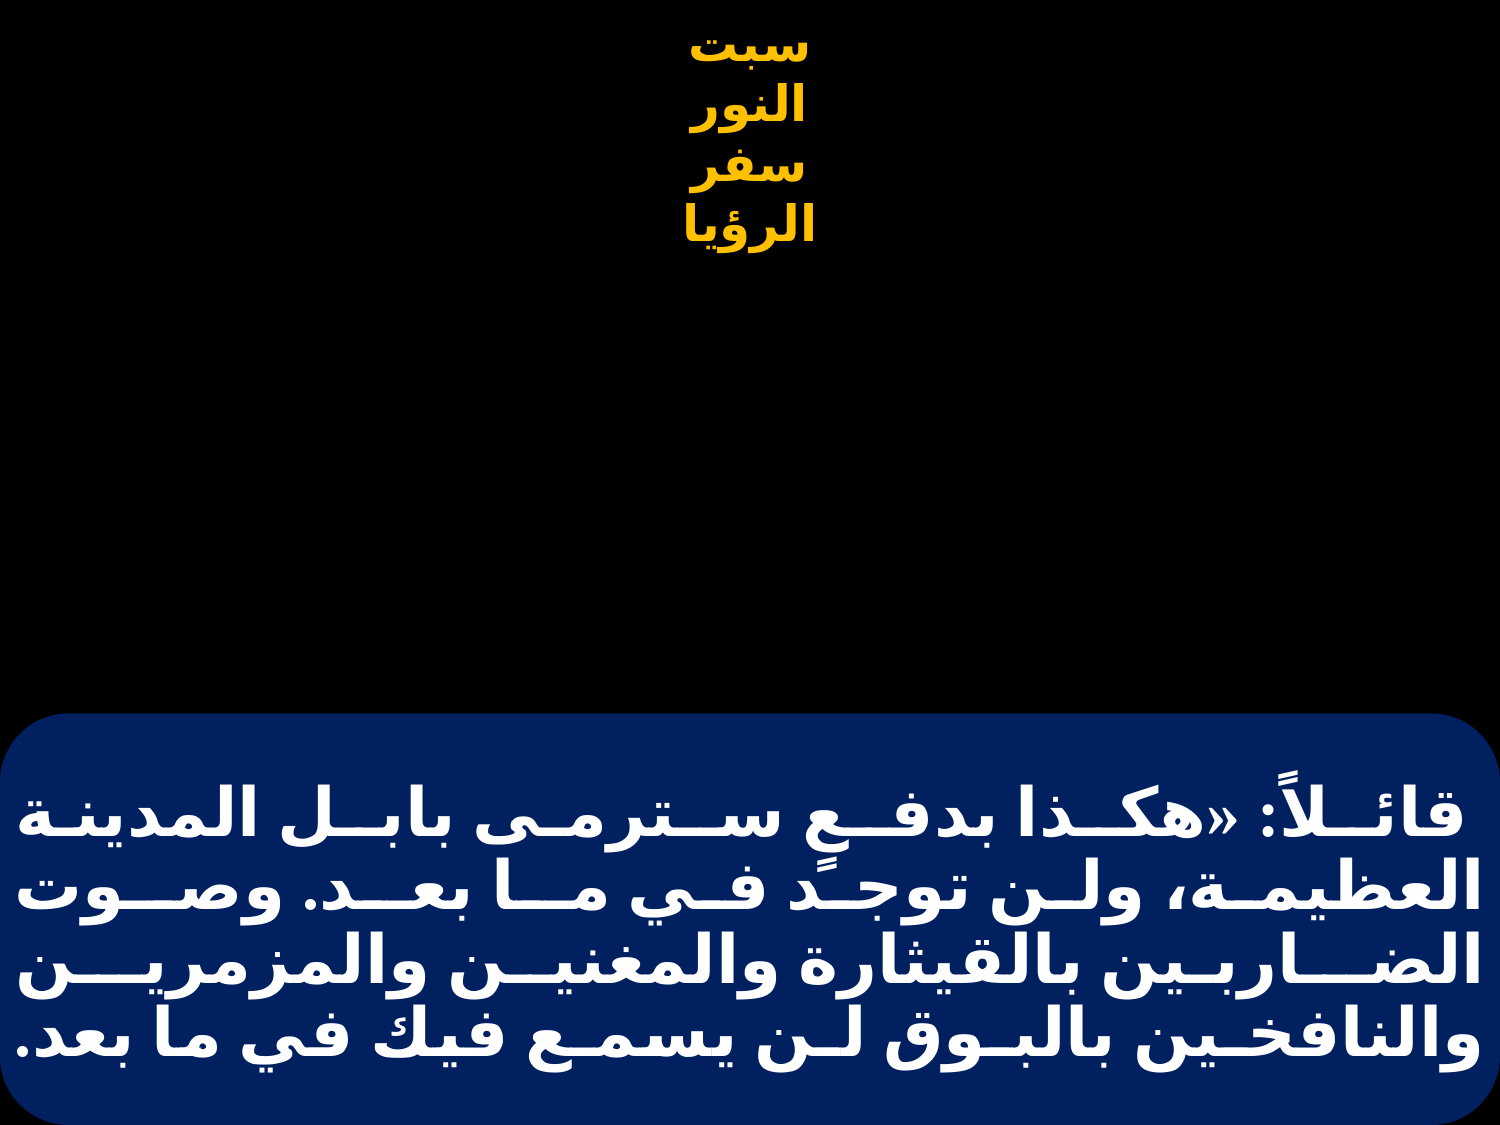

# قائـلاً: «هكـذا بدفـعٍ سـترمـى بابـل المدينة العظيمة، ولن توجد في مـا بعـد. وصـوت الضـاربـين بالقيثارة والمغنين والمزمريـن والنافخـين بالبـوق لـن يسمـع فيك في ما بعد.